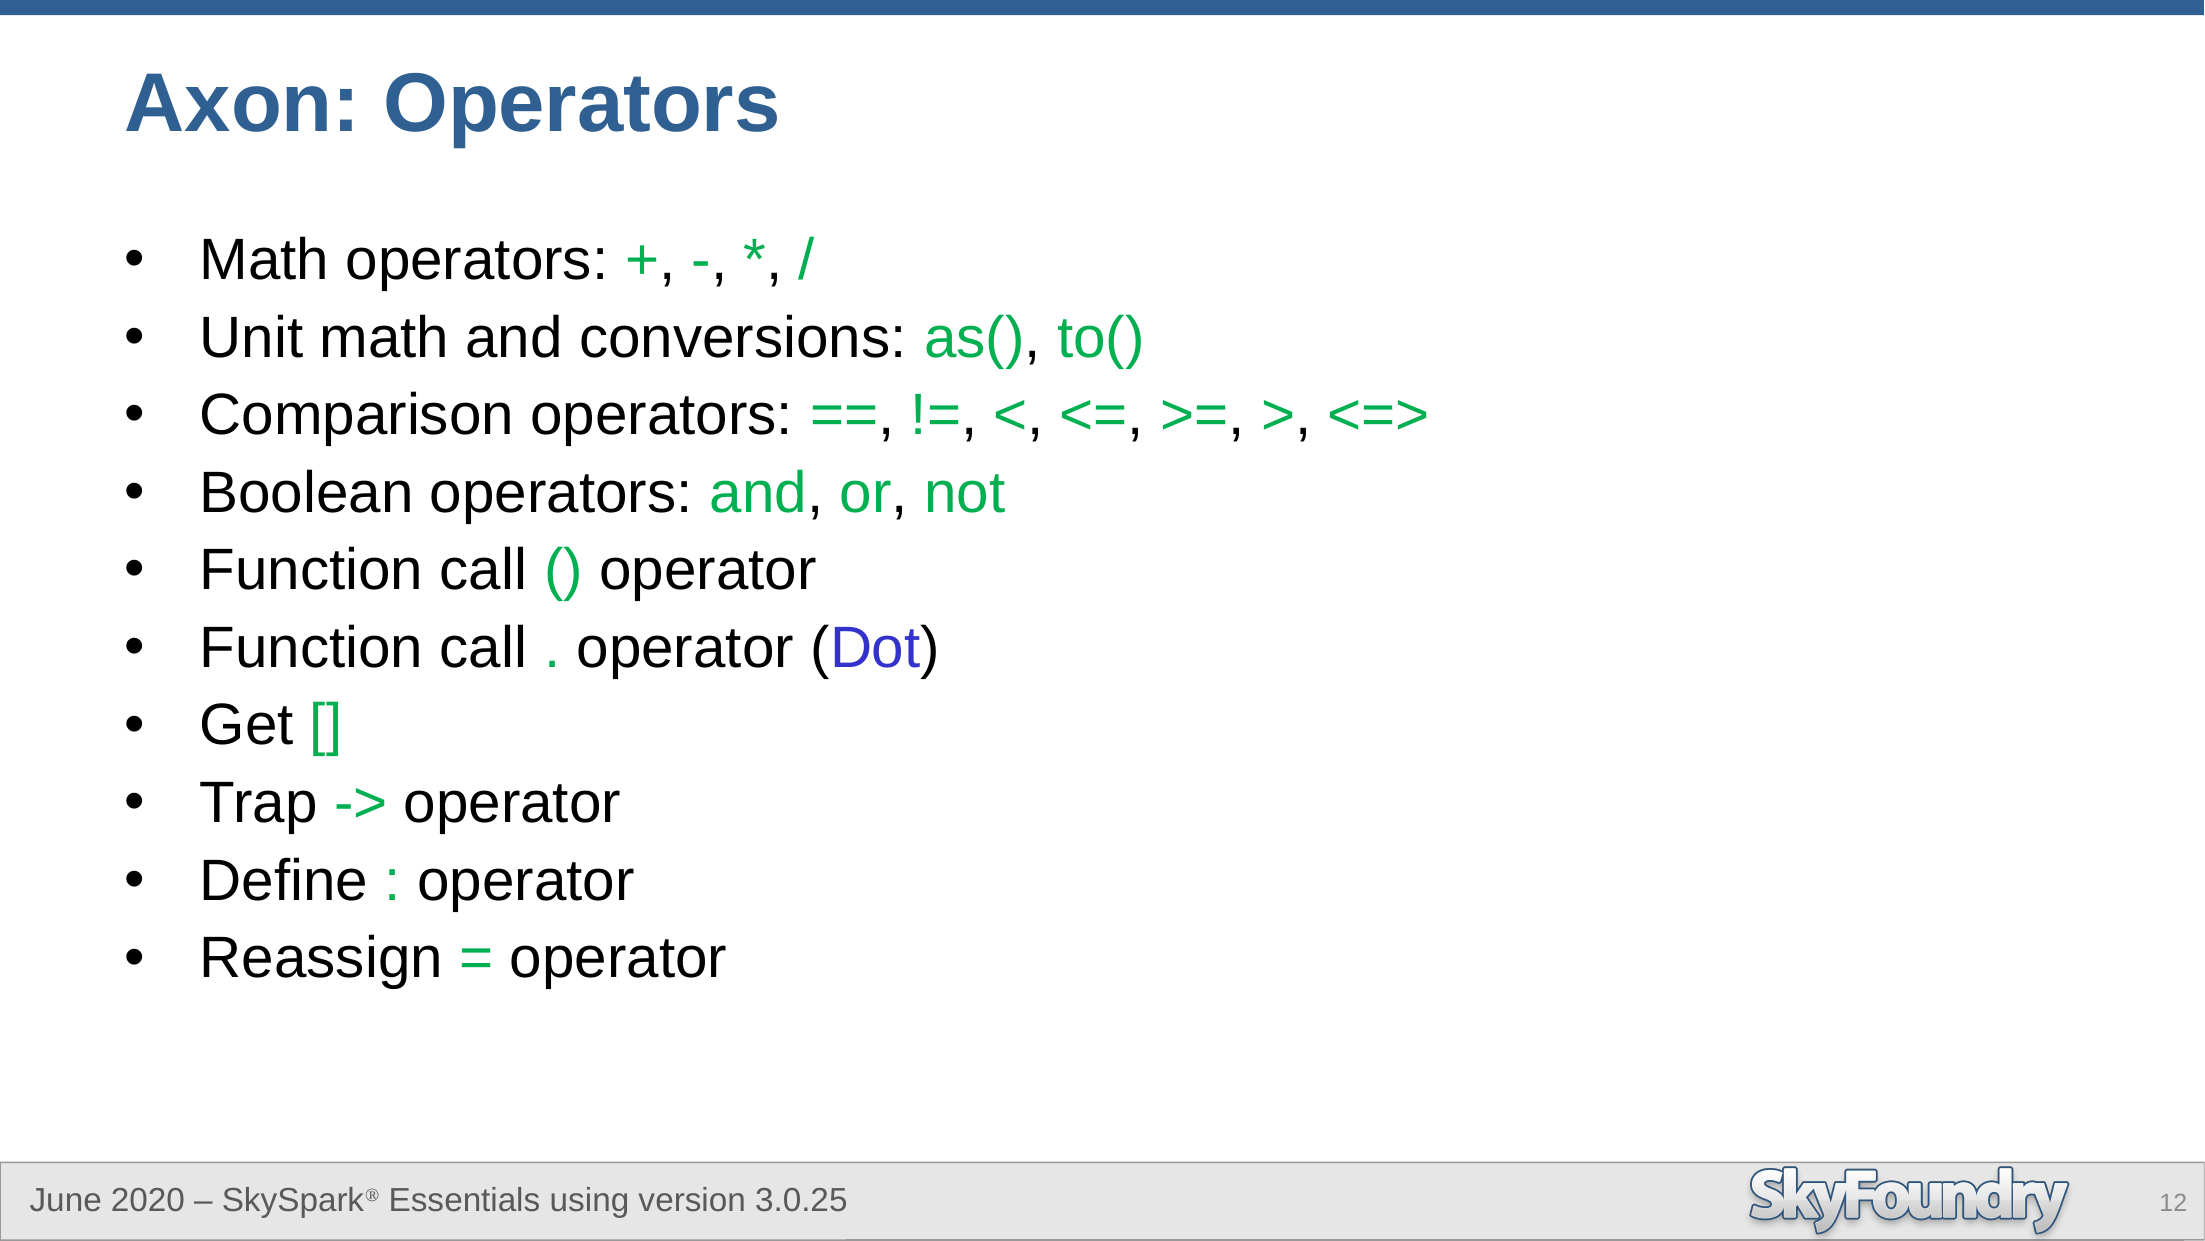

# Axon: Operators
Math operators: +, -, *, /
Unit math and conversions: as(), to()
Comparison operators: ==, !=, <, <=, >=, >, <=>
Boolean operators: and, or, not
Function call () operator
Function call . operator (Dot)
Get []
Trap -> operator
Define : operator
Reassign = operator

12